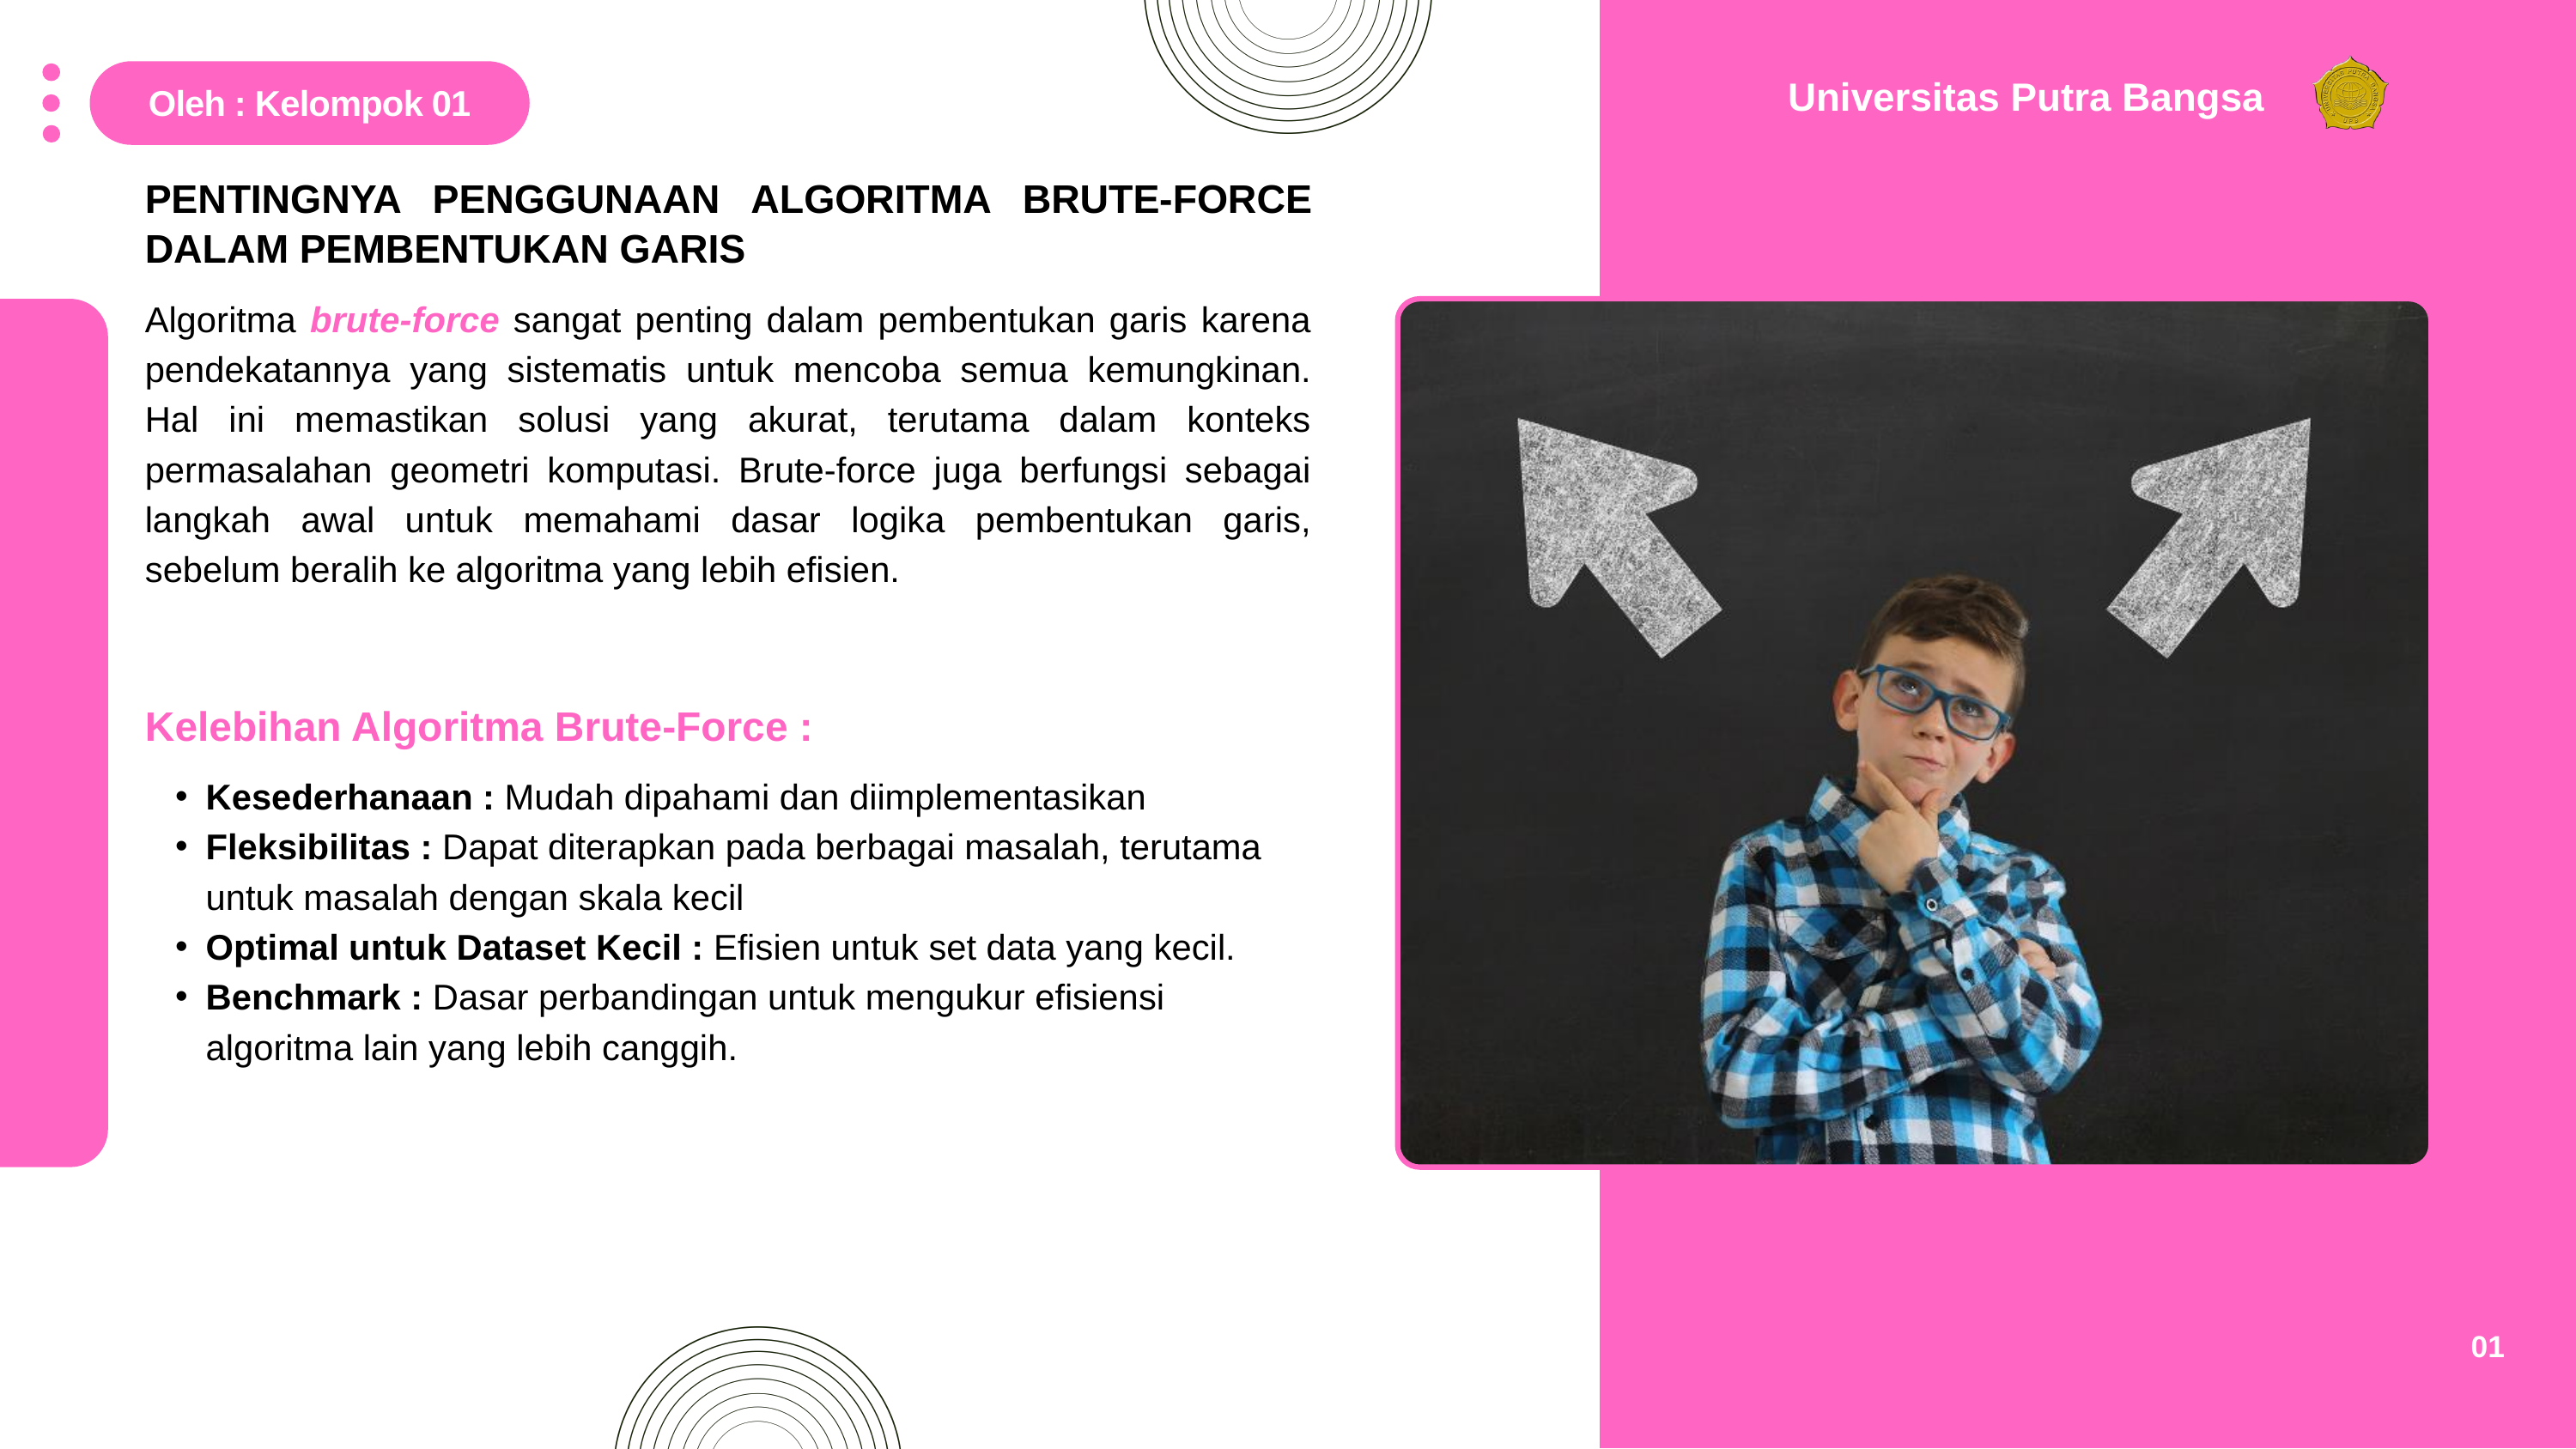

Universitas Putra Bangsa

Oleh : Kelompok 01

PENTINGNYA PENGGUNAAN ALGORITMA BRUTE-FORCE DALAM PEMBENTUKAN GARIS
Algoritma brute-force sangat penting dalam pembentukan garis karena pendekatannya yang sistematis untuk mencoba semua kemungkinan. Hal ini memastikan solusi yang akurat, terutama dalam konteks permasalahan geometri komputasi. Brute-force juga berfungsi sebagai langkah awal untuk memahami dasar logika pembentukan garis, sebelum beralih ke algoritma yang lebih efisien.

Kelebihan Algoritma Brute-Force :
Kesederhanaan : Mudah dipahami dan diimplementasikan
Fleksibilitas : Dapat diterapkan pada berbagai masalah, terutama untuk masalah dengan skala kecil
Optimal untuk Dataset Kecil : Efisien untuk set data yang kecil.
Benchmark : Dasar perbandingan untuk mengukur efisiensi algoritma lain yang lebih canggih.

01